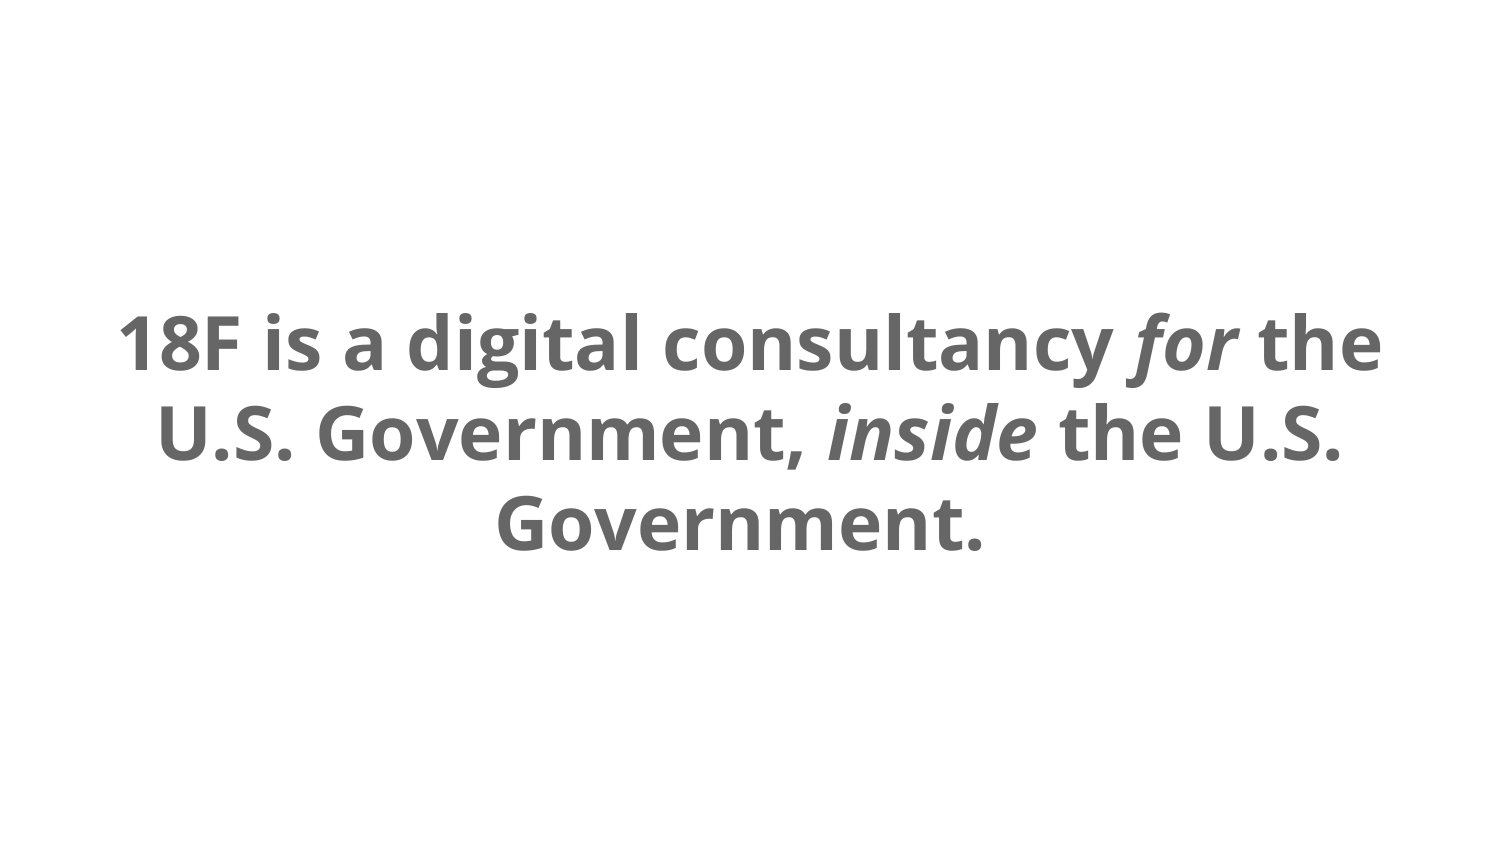

# 18F is a digital consultancy for the U.S. Government, inside the U.S. Government.